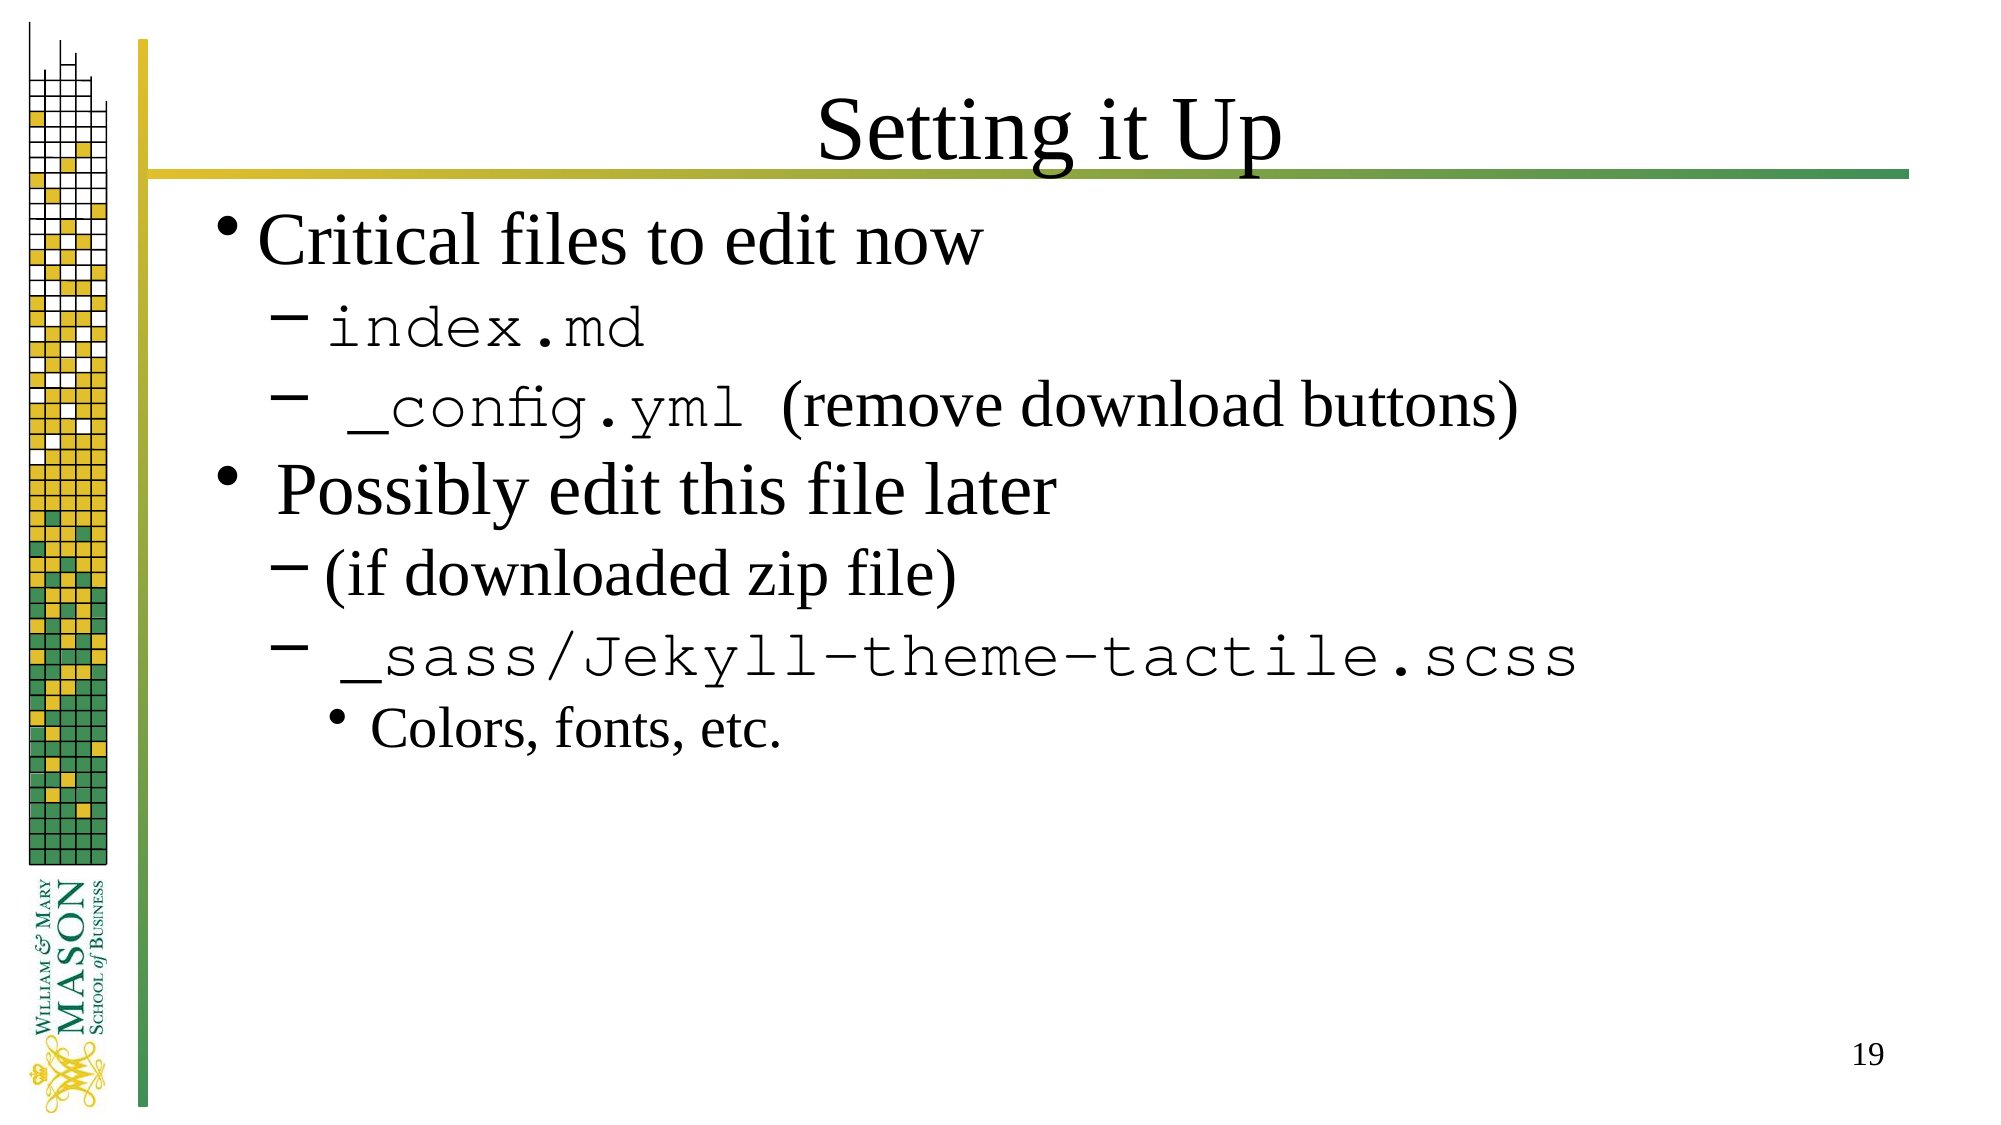

# Setting it Up
Critical files to edit now
 index.md
 _config.yml  (remove download buttons)
 Possibly edit this file later
 (if downloaded zip file)
  _sass/Jekyll-theme-tactile.scss
 Colors, fonts, etc.
19